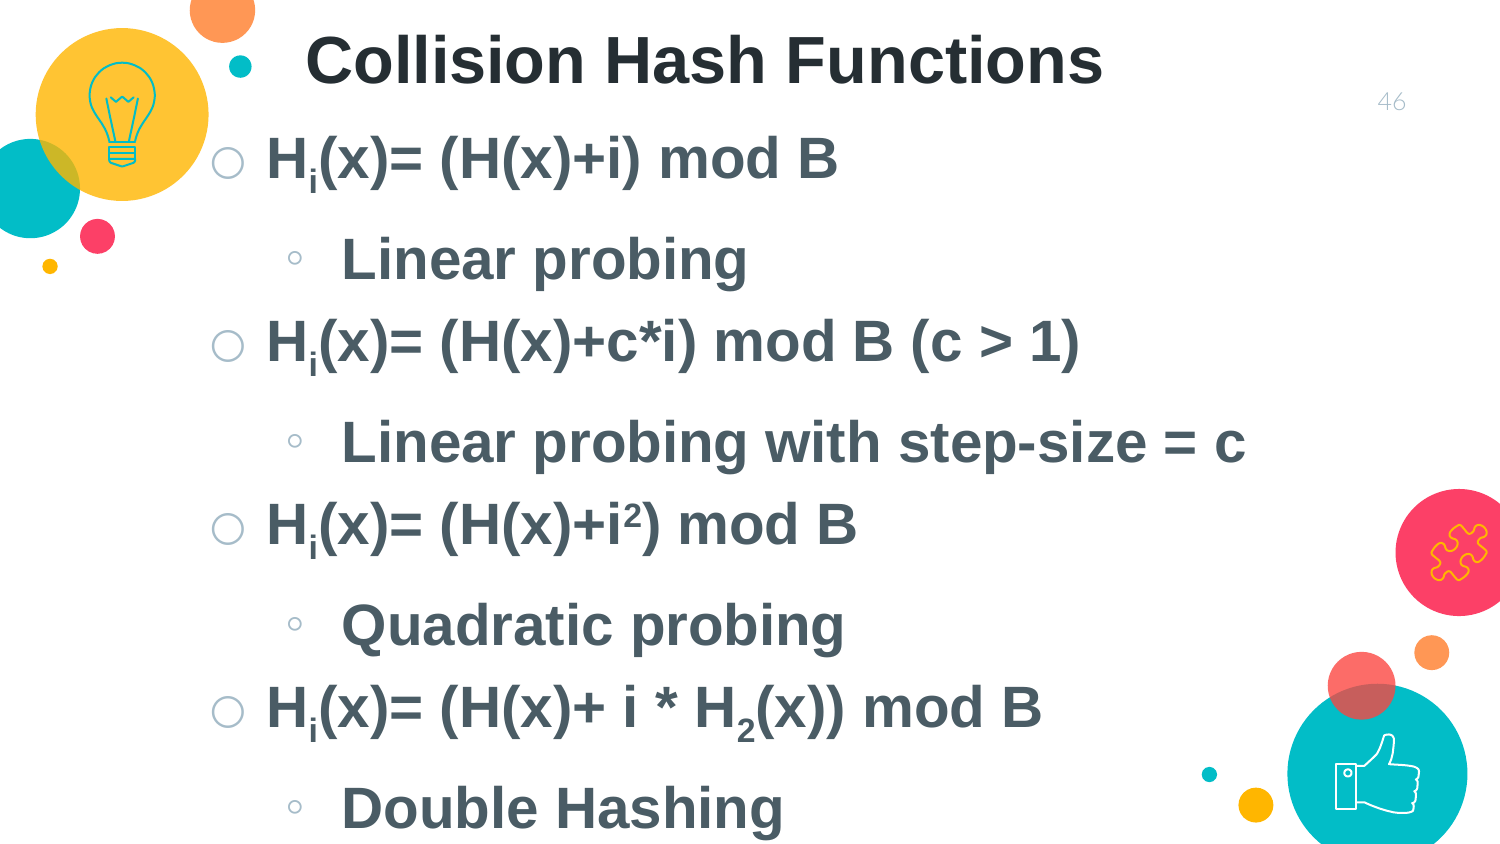

Collision Hash Functions
46
Hi(x)= (H(x)+i) mod B
Linear probing
Hi(x)= (H(x)+c*i) mod B (c > 1)
Linear probing with step-size = c
Hi(x)= (H(x)+i2) mod B
Quadratic probing
Hi(x)= (H(x)+ i * H2(x)) mod B
Double Hashing